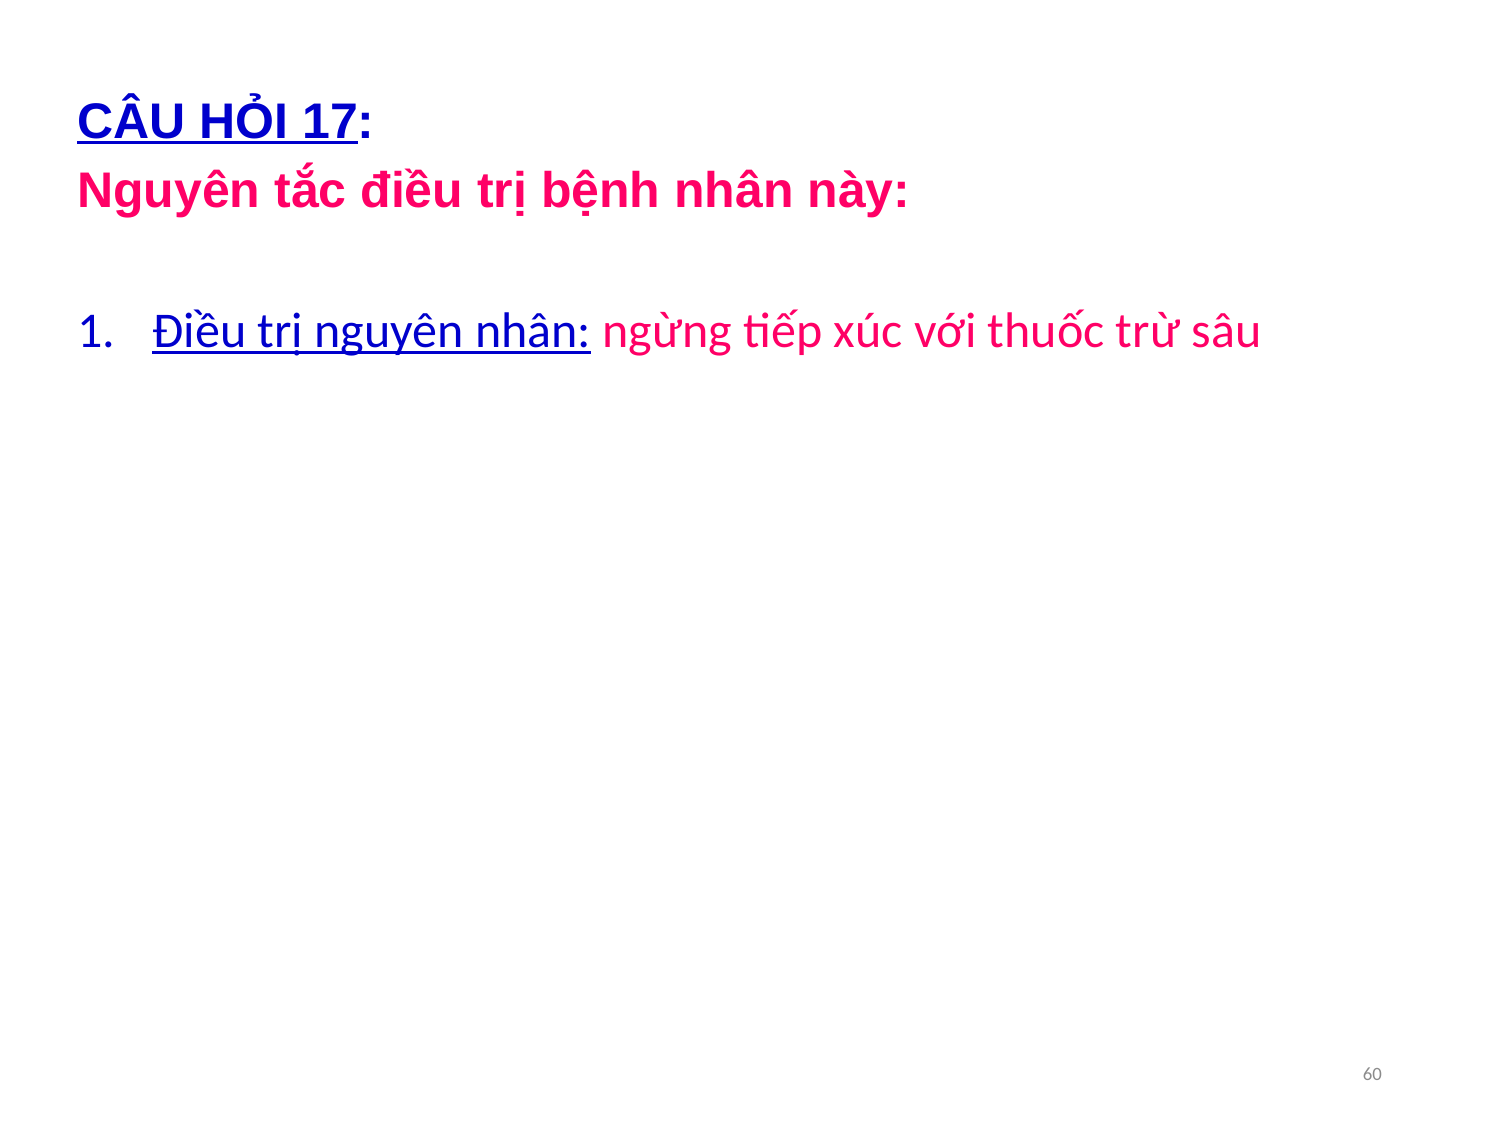

CÂU HỎI 17:
Nguyên tắc điều trị bệnh nhân này:

Điều trị nguyên nhân: ngừng tiếp xúc với thuốc trừ sâu

60